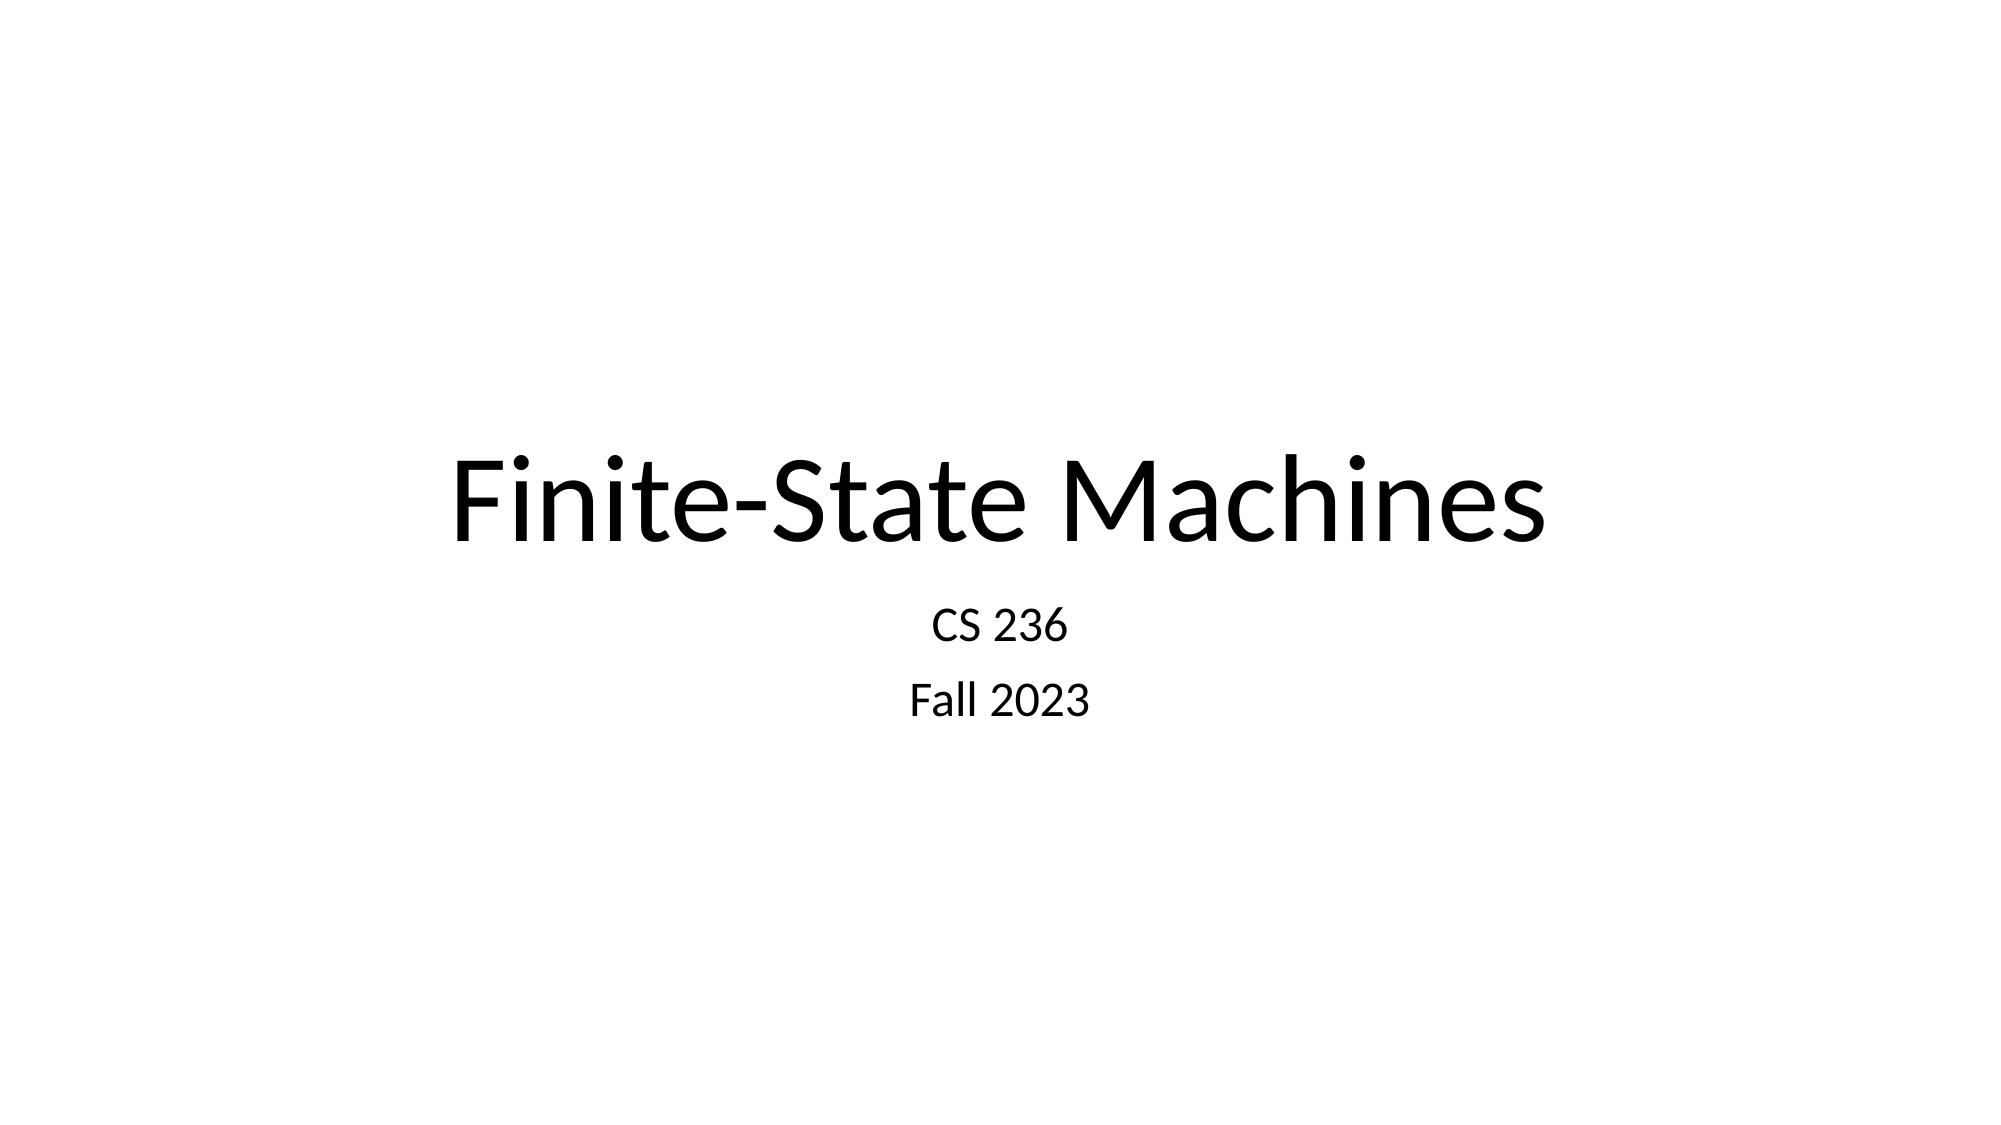

# Finite-State Machines
CS 236
Fall 2023